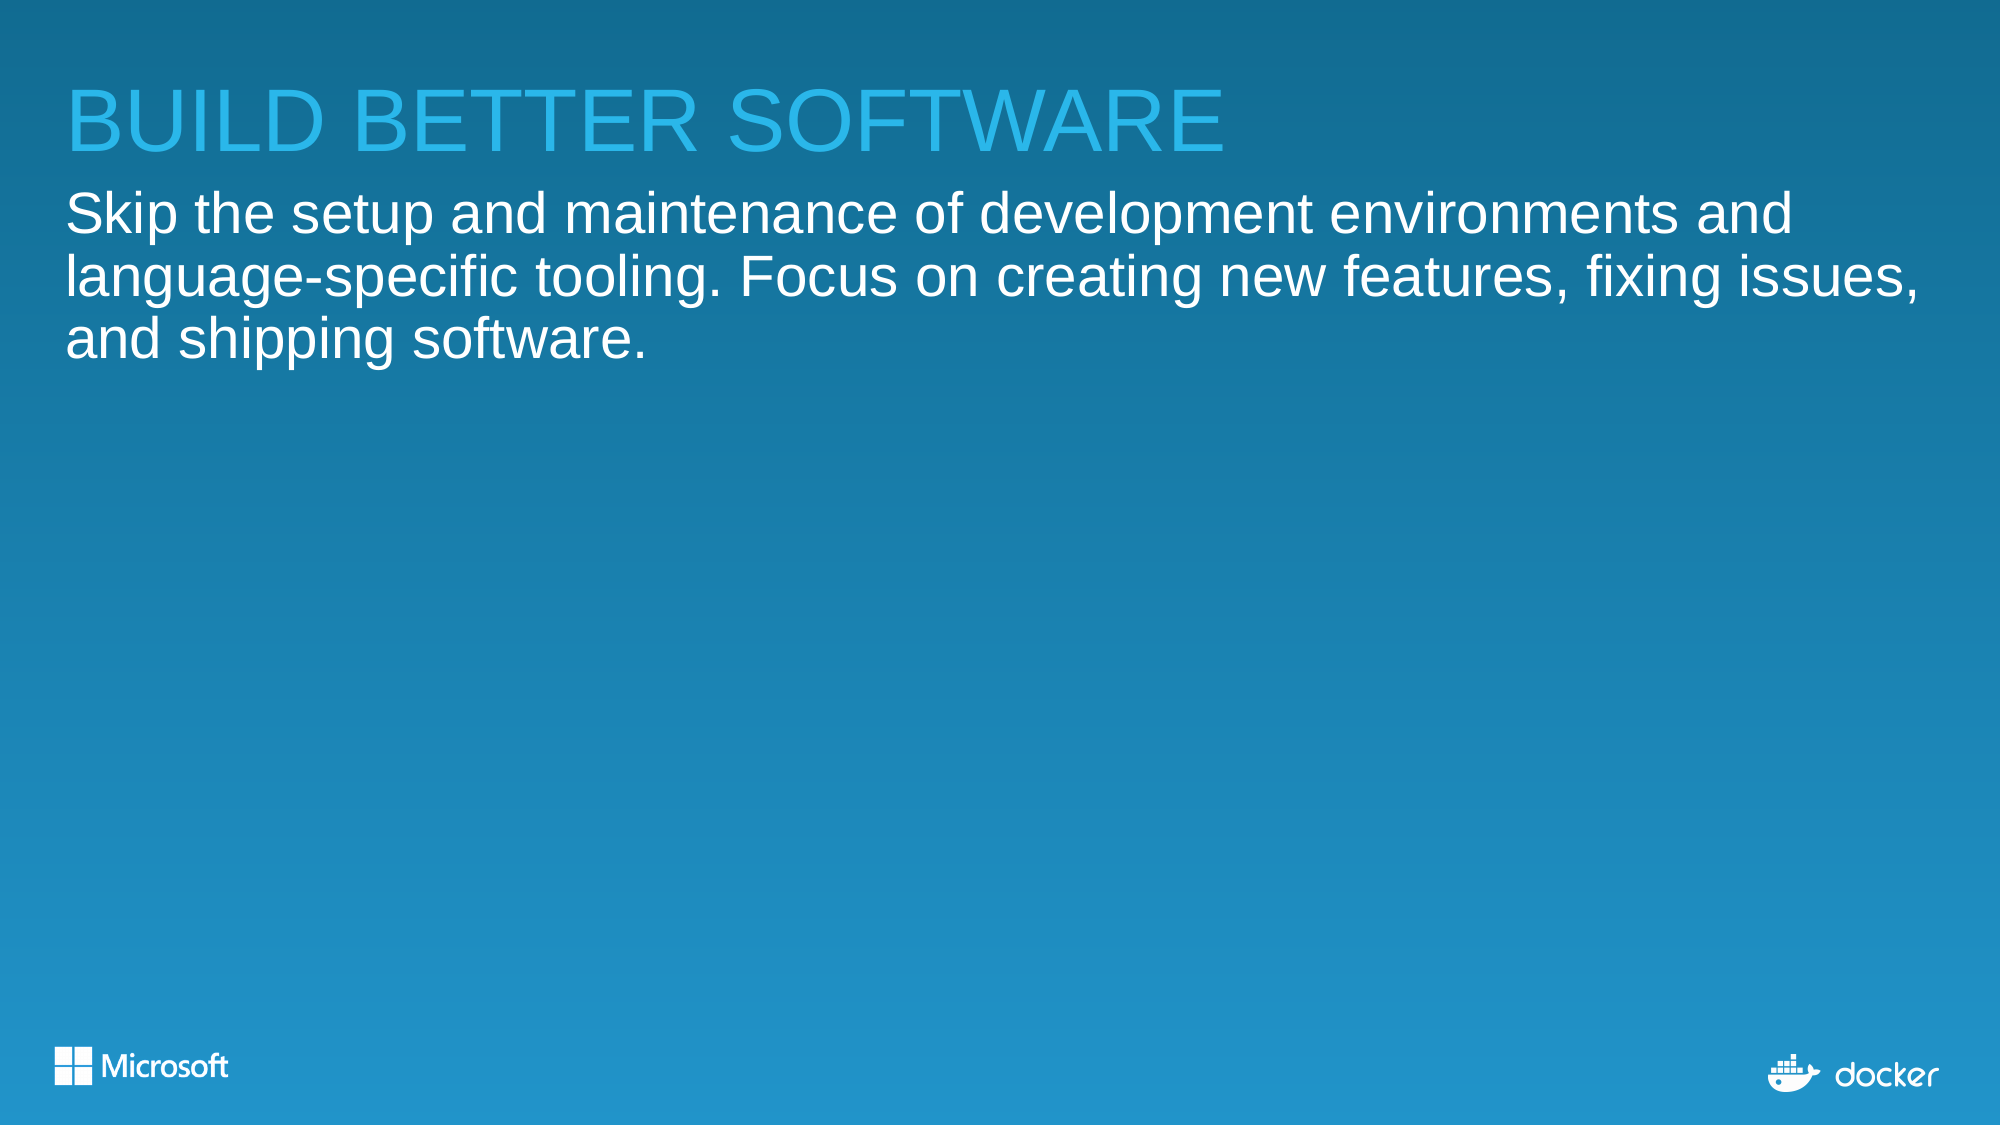

# BUILD BETTER SOFTWARE
Skip the setup and maintenance of development environments and language-specific tooling. Focus on creating new features, fixing issues, and shipping software.